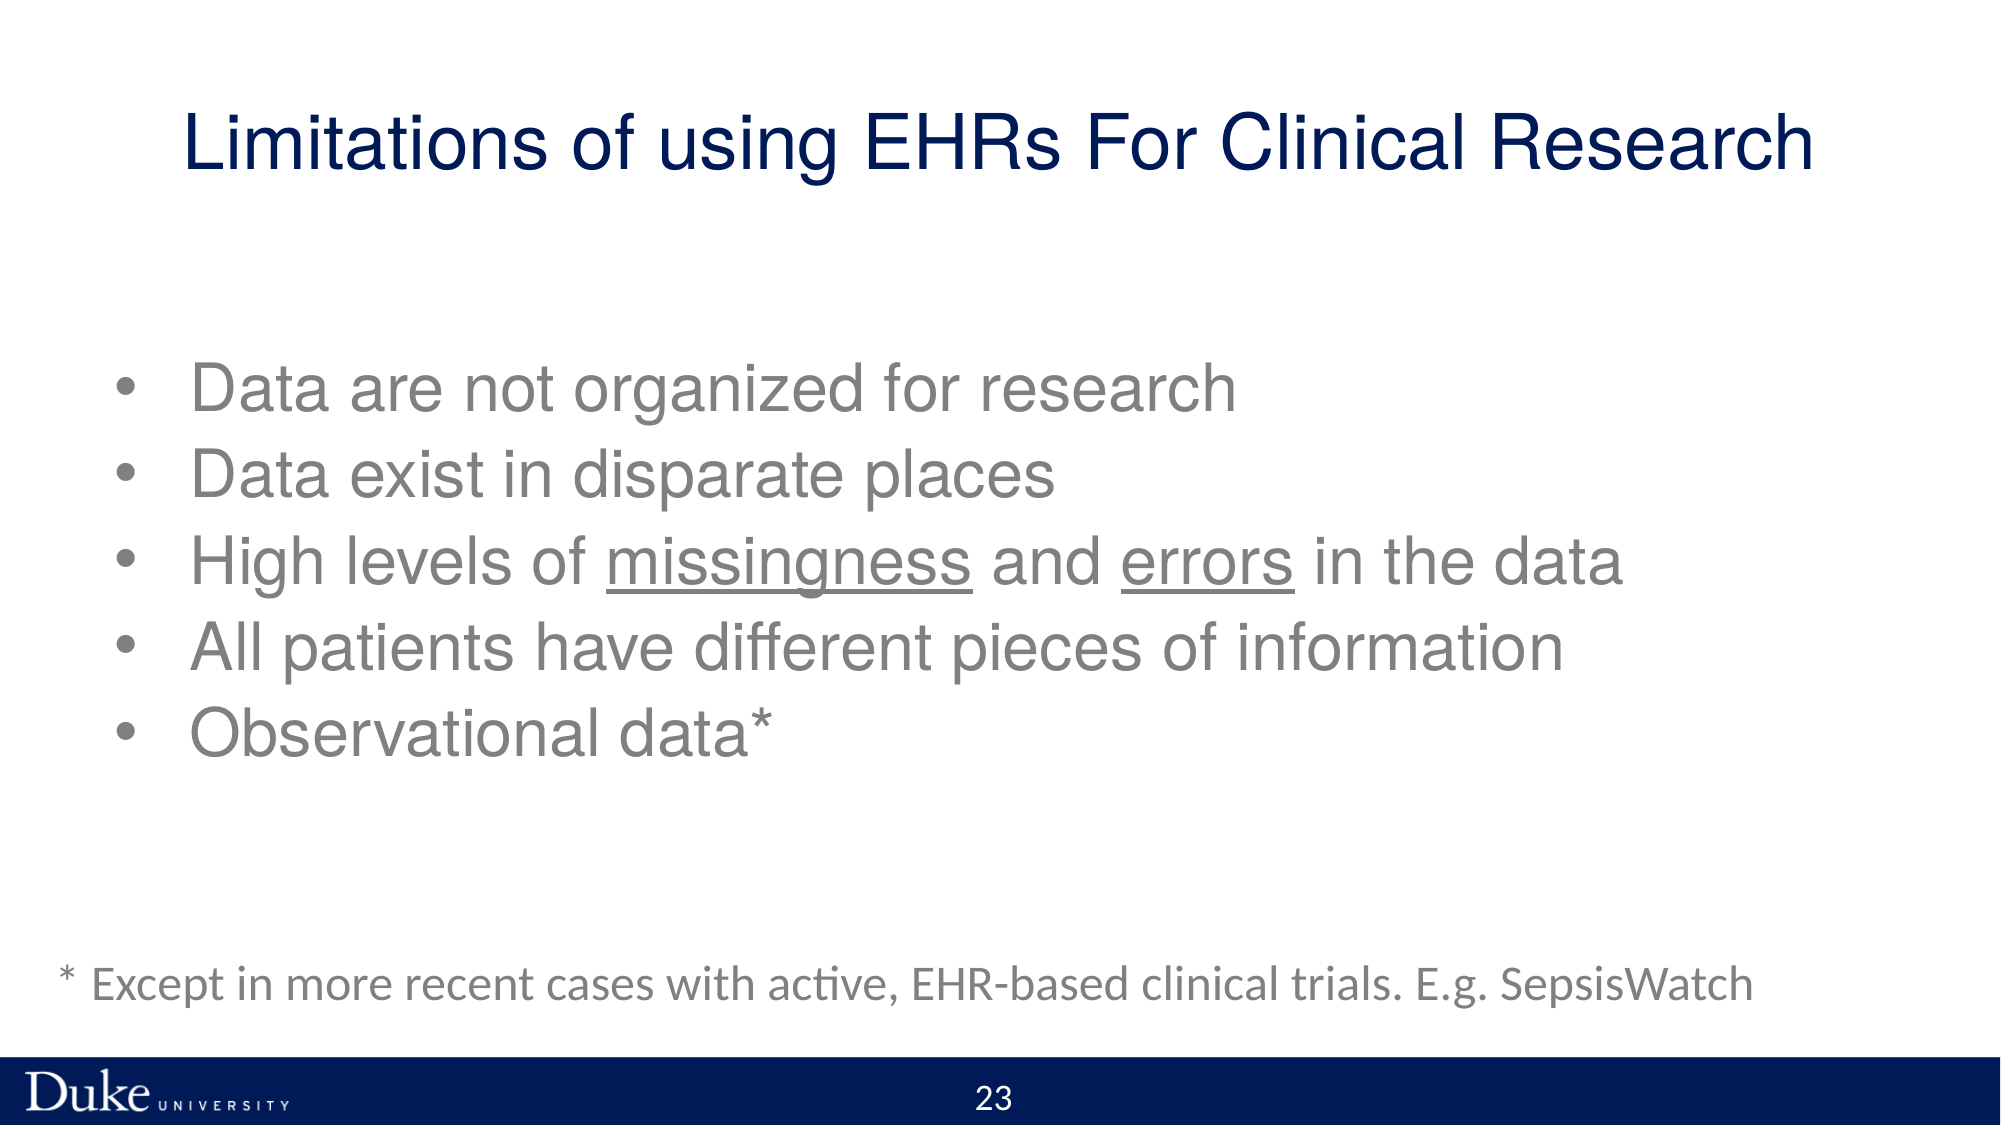

# Limitations of using EHRs For Clinical Research
Data are not organized for research
Data exist in disparate places
High levels of missingness and errors in the data
All patients have different pieces of information
Observational data*
* Except in more recent cases with active, EHR-based clinical trials. E.g. SepsisWatch
23